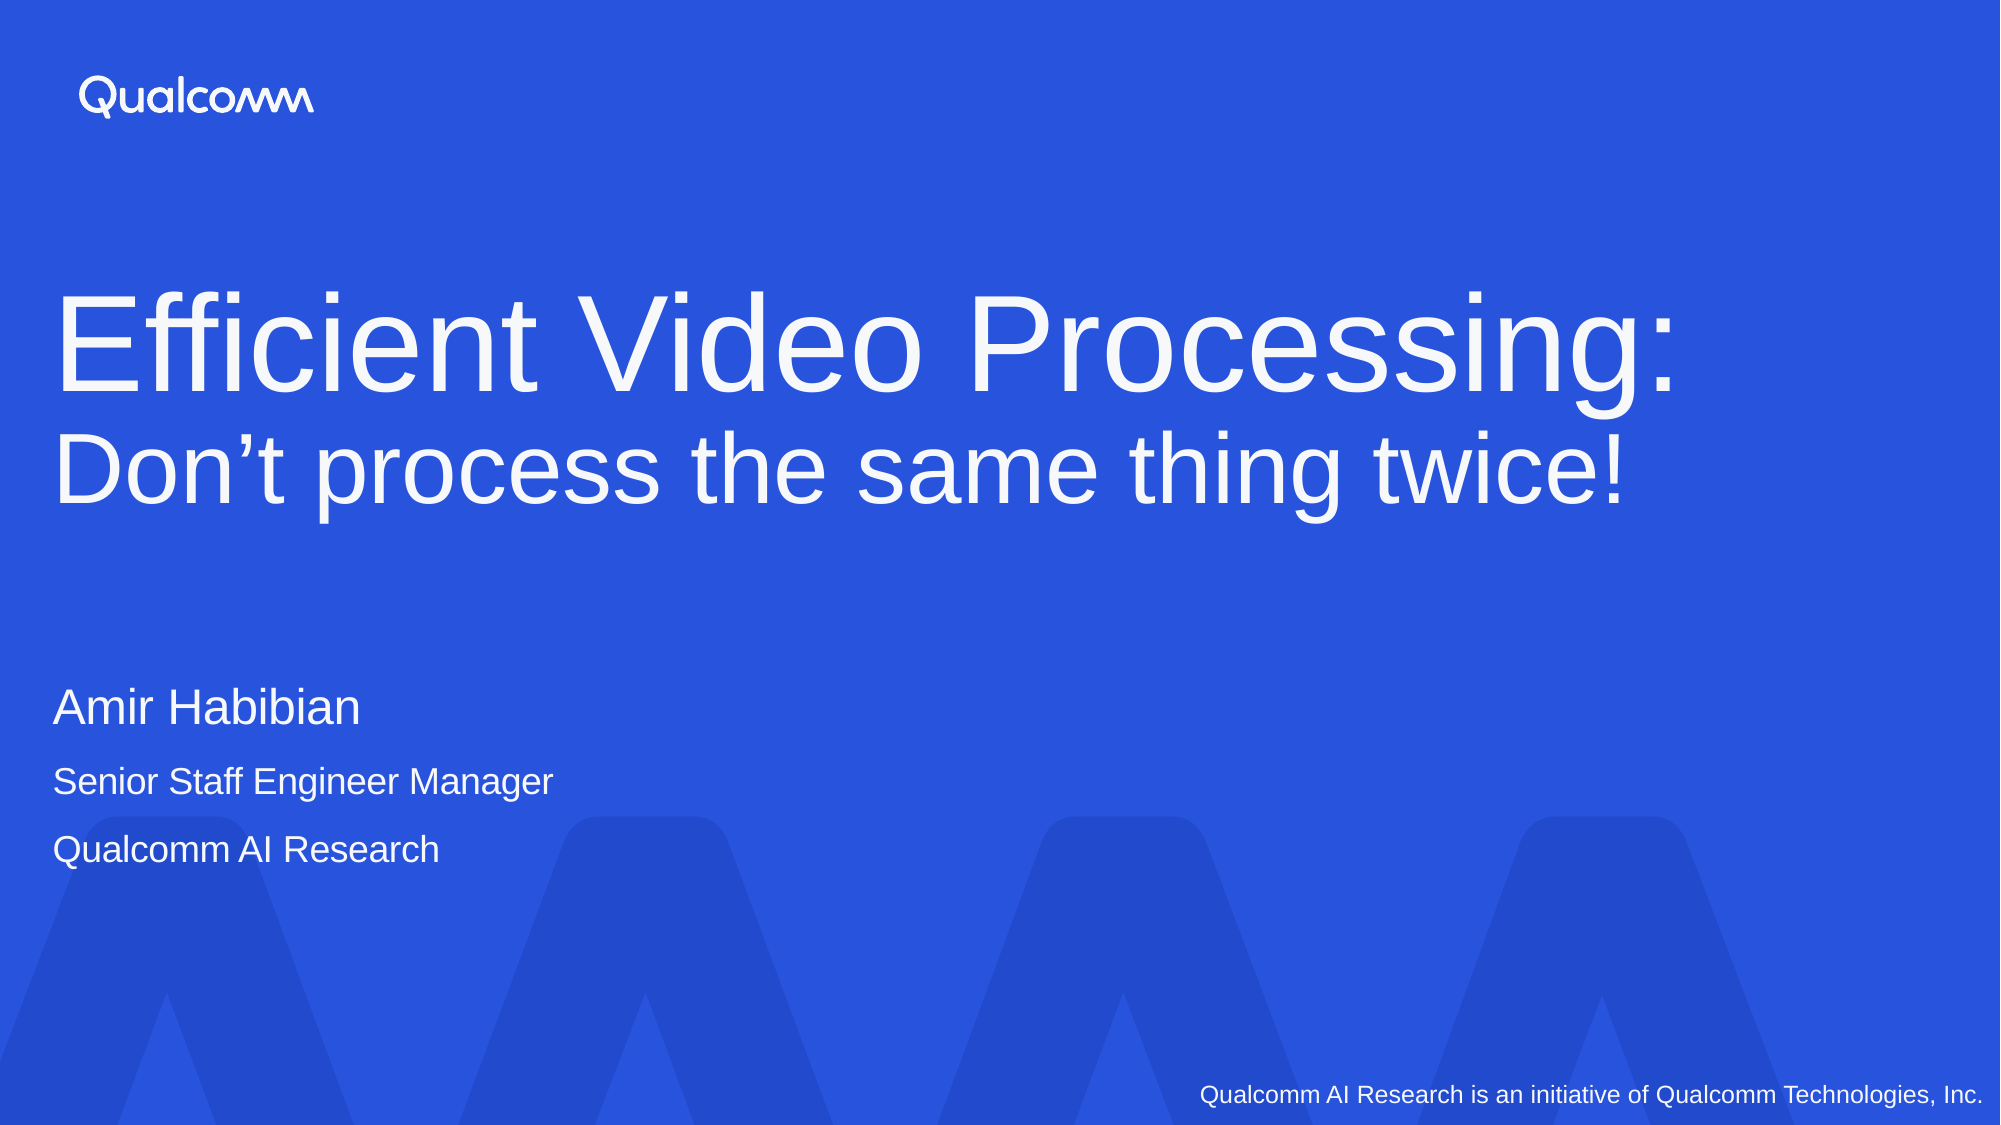

# Efficient Video Processing: Don’t process the same thing twice!
Amir Habibian
Senior Staff Engineer Manager
Qualcomm AI Research

Qualcomm AI Research is an initiative of Qualcomm Technologies, Inc.